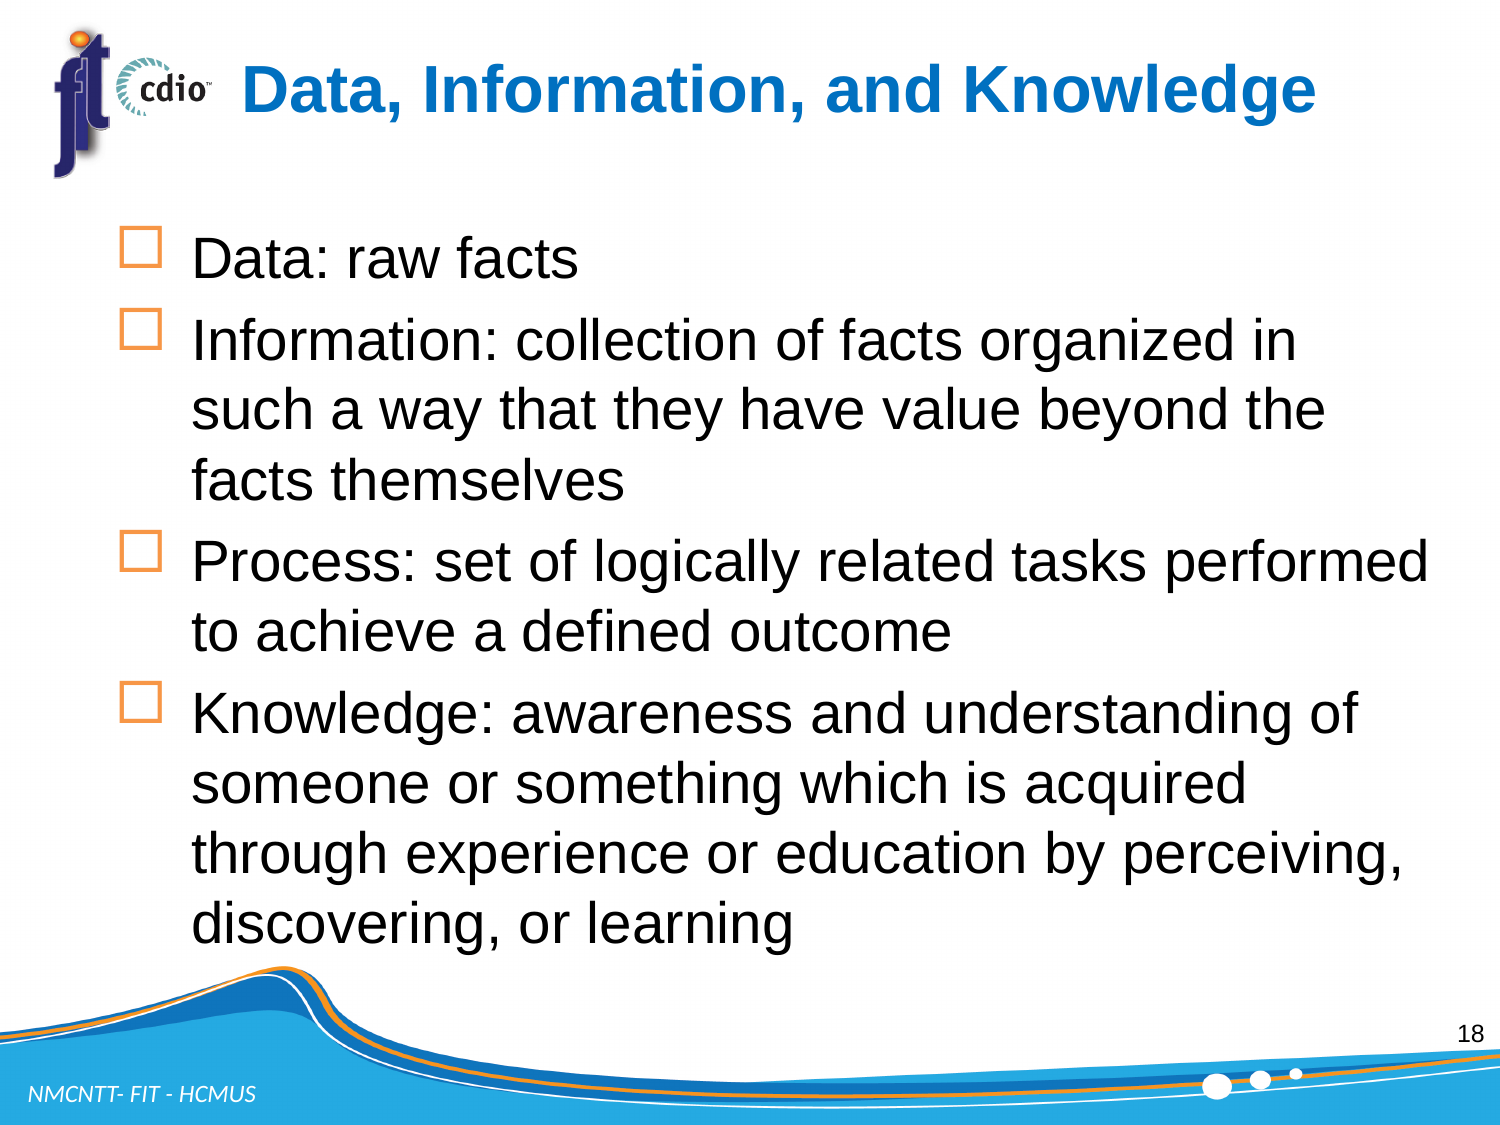

# Data, Information, and Knowledge
Data: raw facts
Information: collection of facts organized in such a way that they have value beyond the facts themselves
Process: set of logically related tasks performed to achieve a defined outcome
Knowledge: awareness and understanding of someone or something which is acquired through experience or education by perceiving, discovering, or learning

18
NMCNTT- FIT - HCMUS